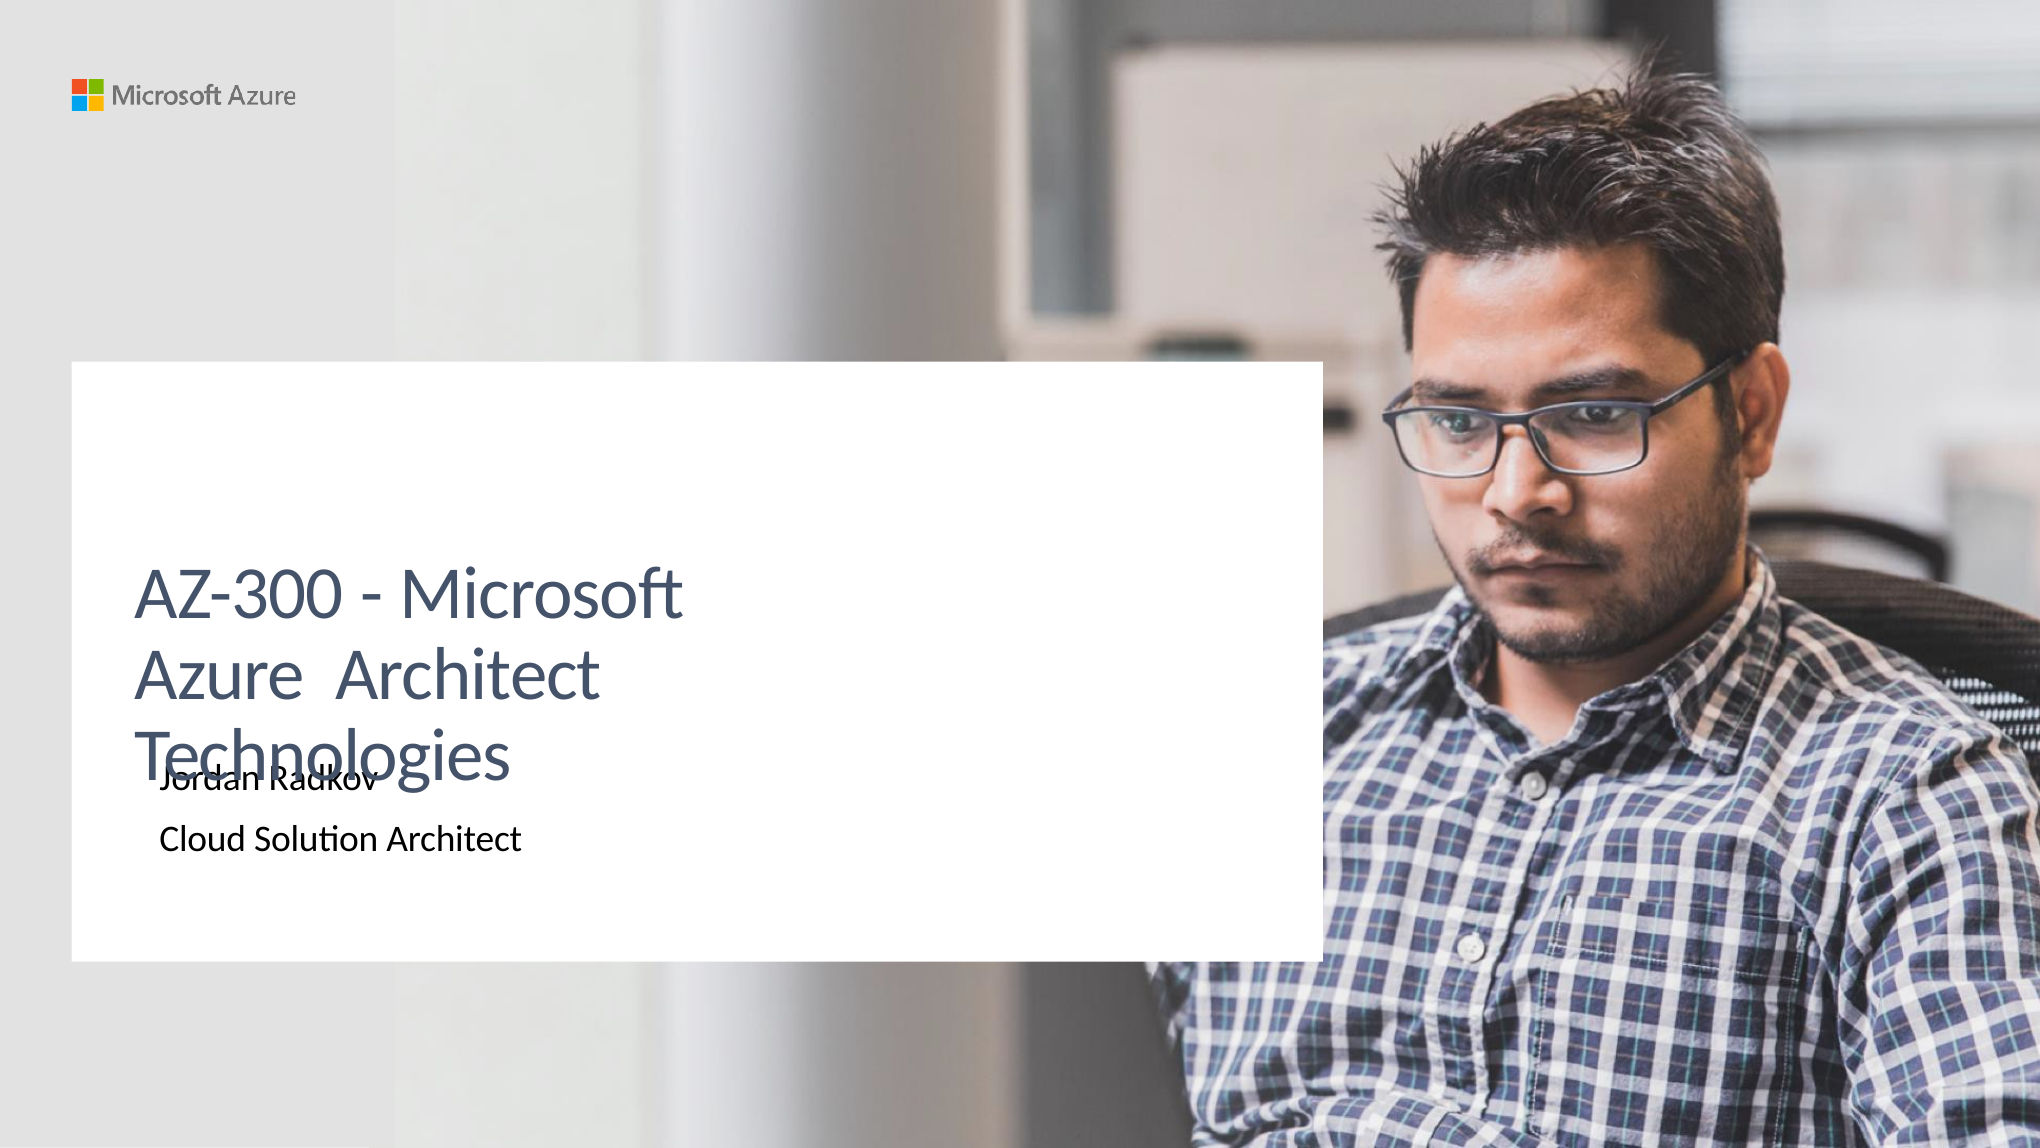

AZ-300 - Microsoft Azure  Architect Technologies
Jordan Radkov
Cloud Solution Architect